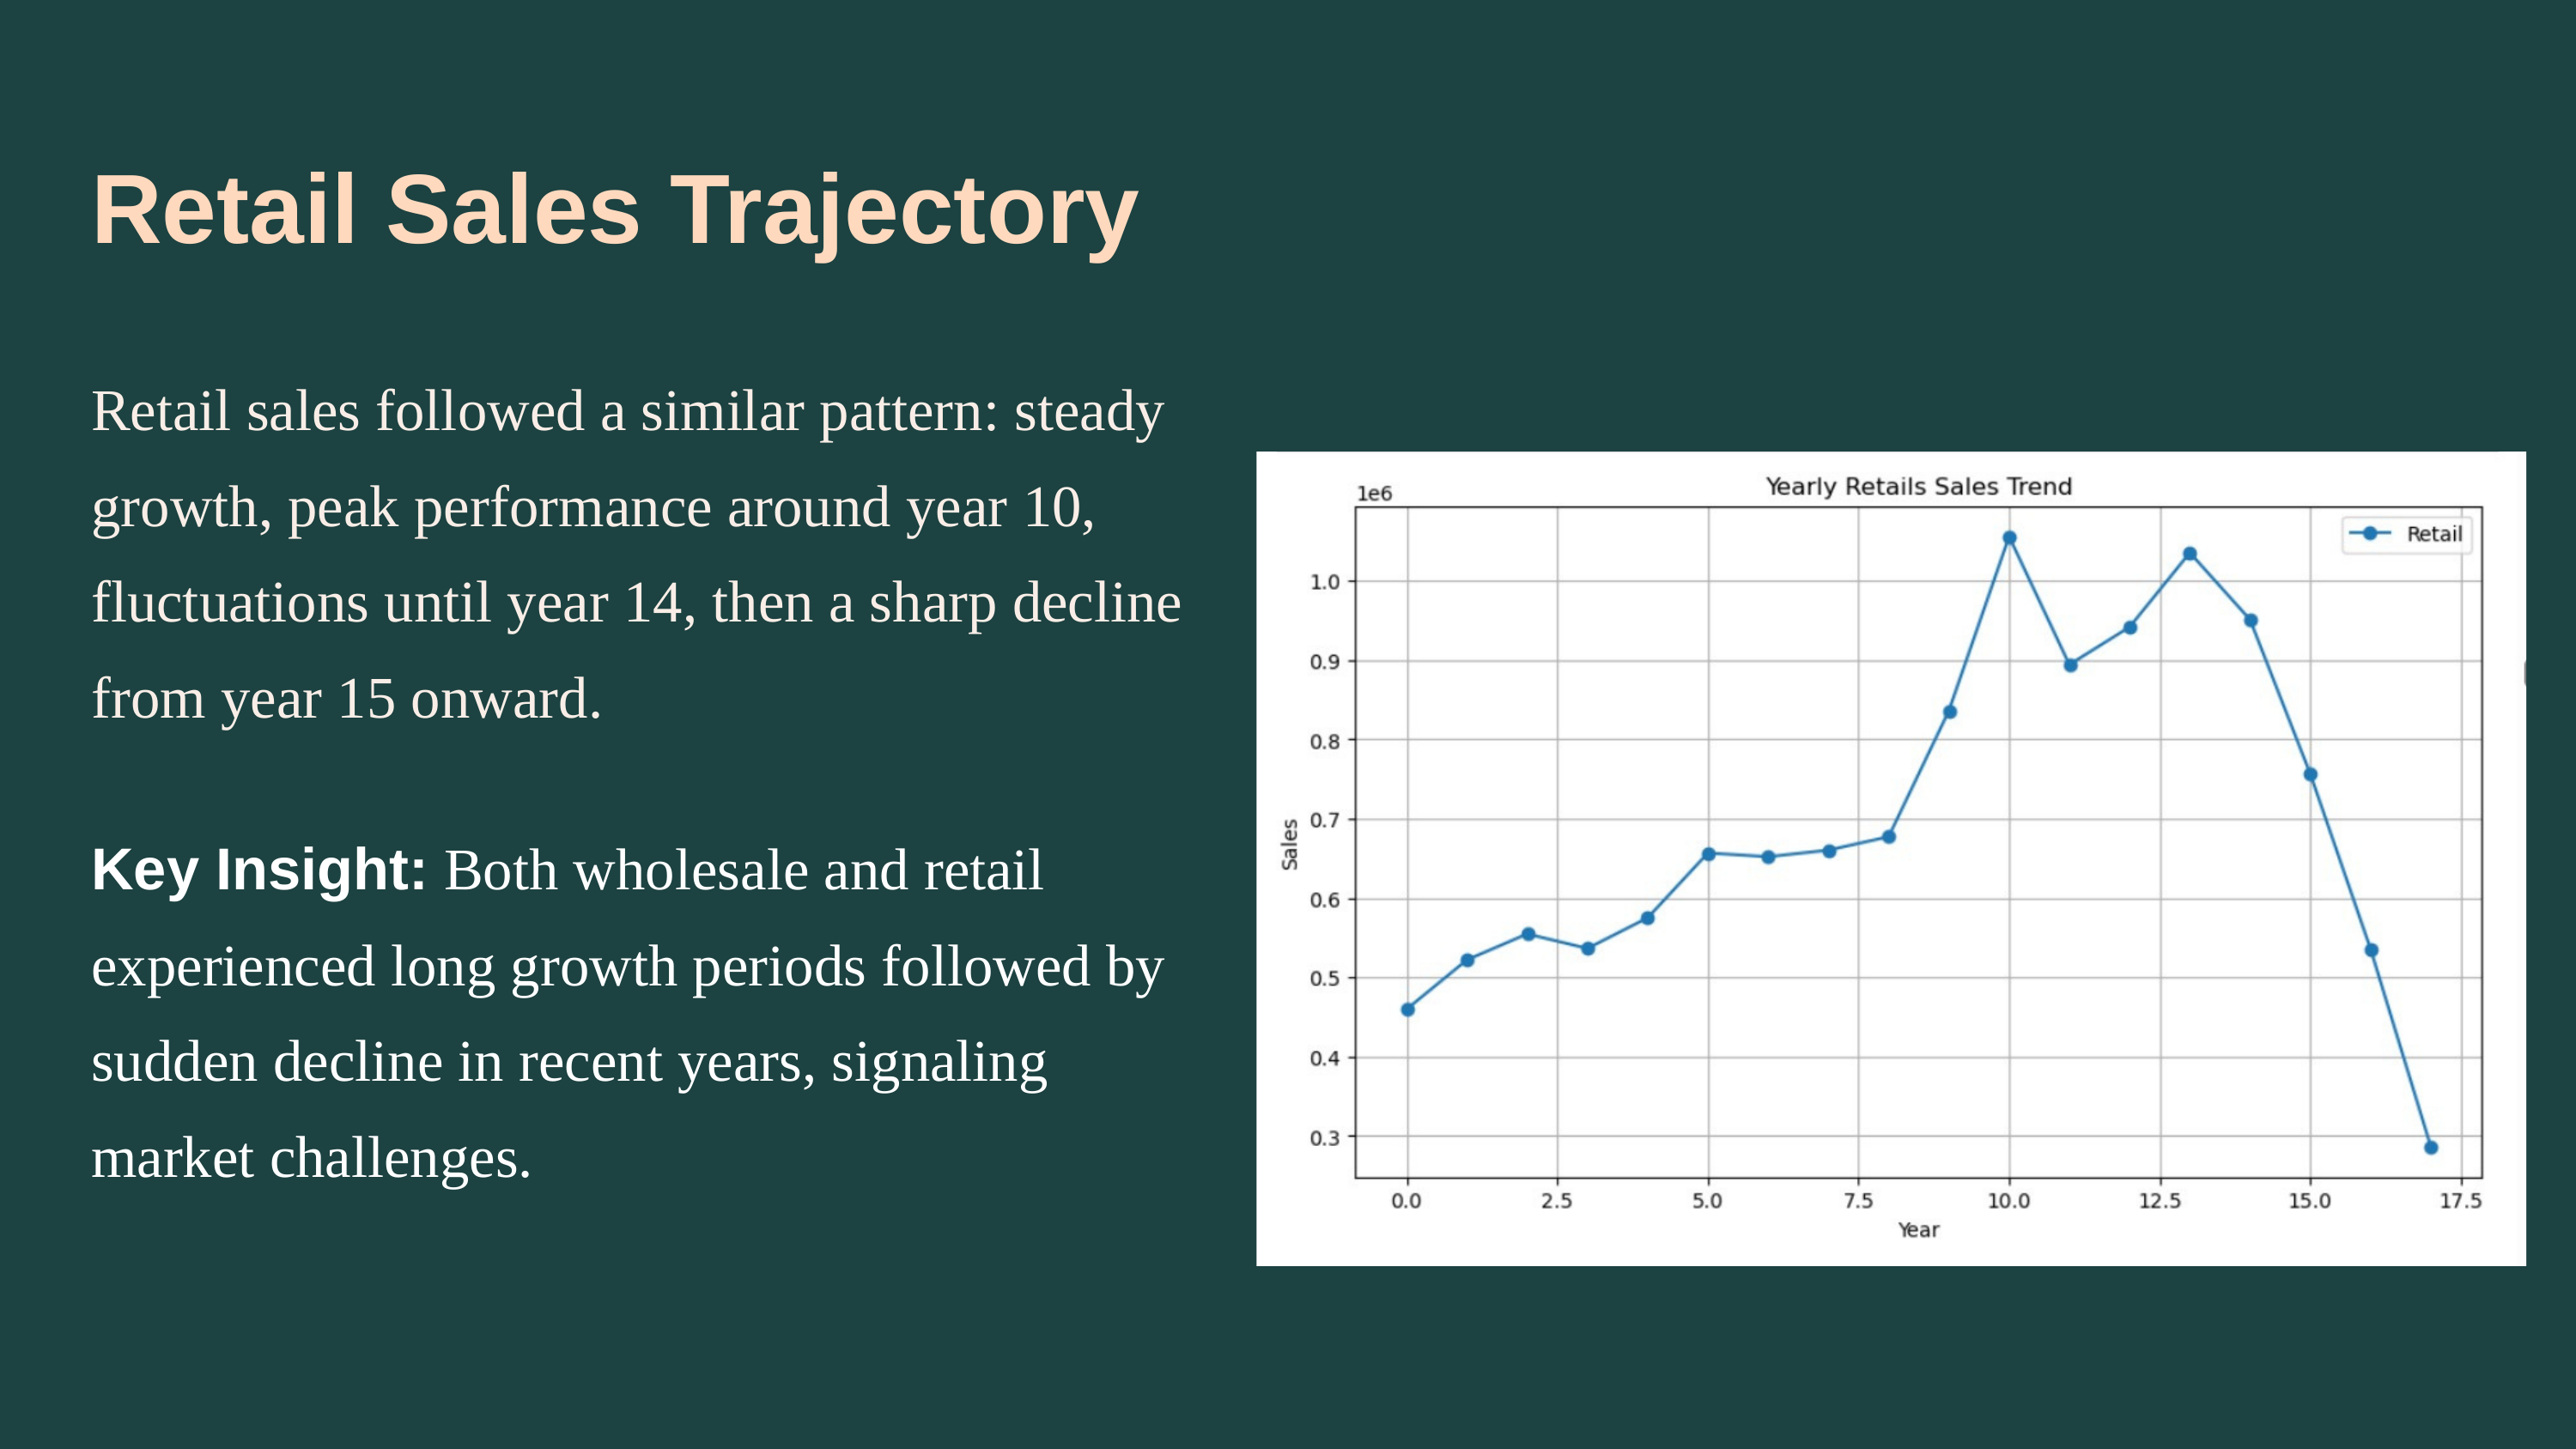

Retail Sales Trajectory
Retail sales followed a similar pattern: steady growth, peak performance around year 10, fluctuations until year 14, then a sharp decline from year 15 onward.

Key Insight: Both wholesale and retail experienced long growth periods followed by sudden decline in recent years, signaling market challenges.